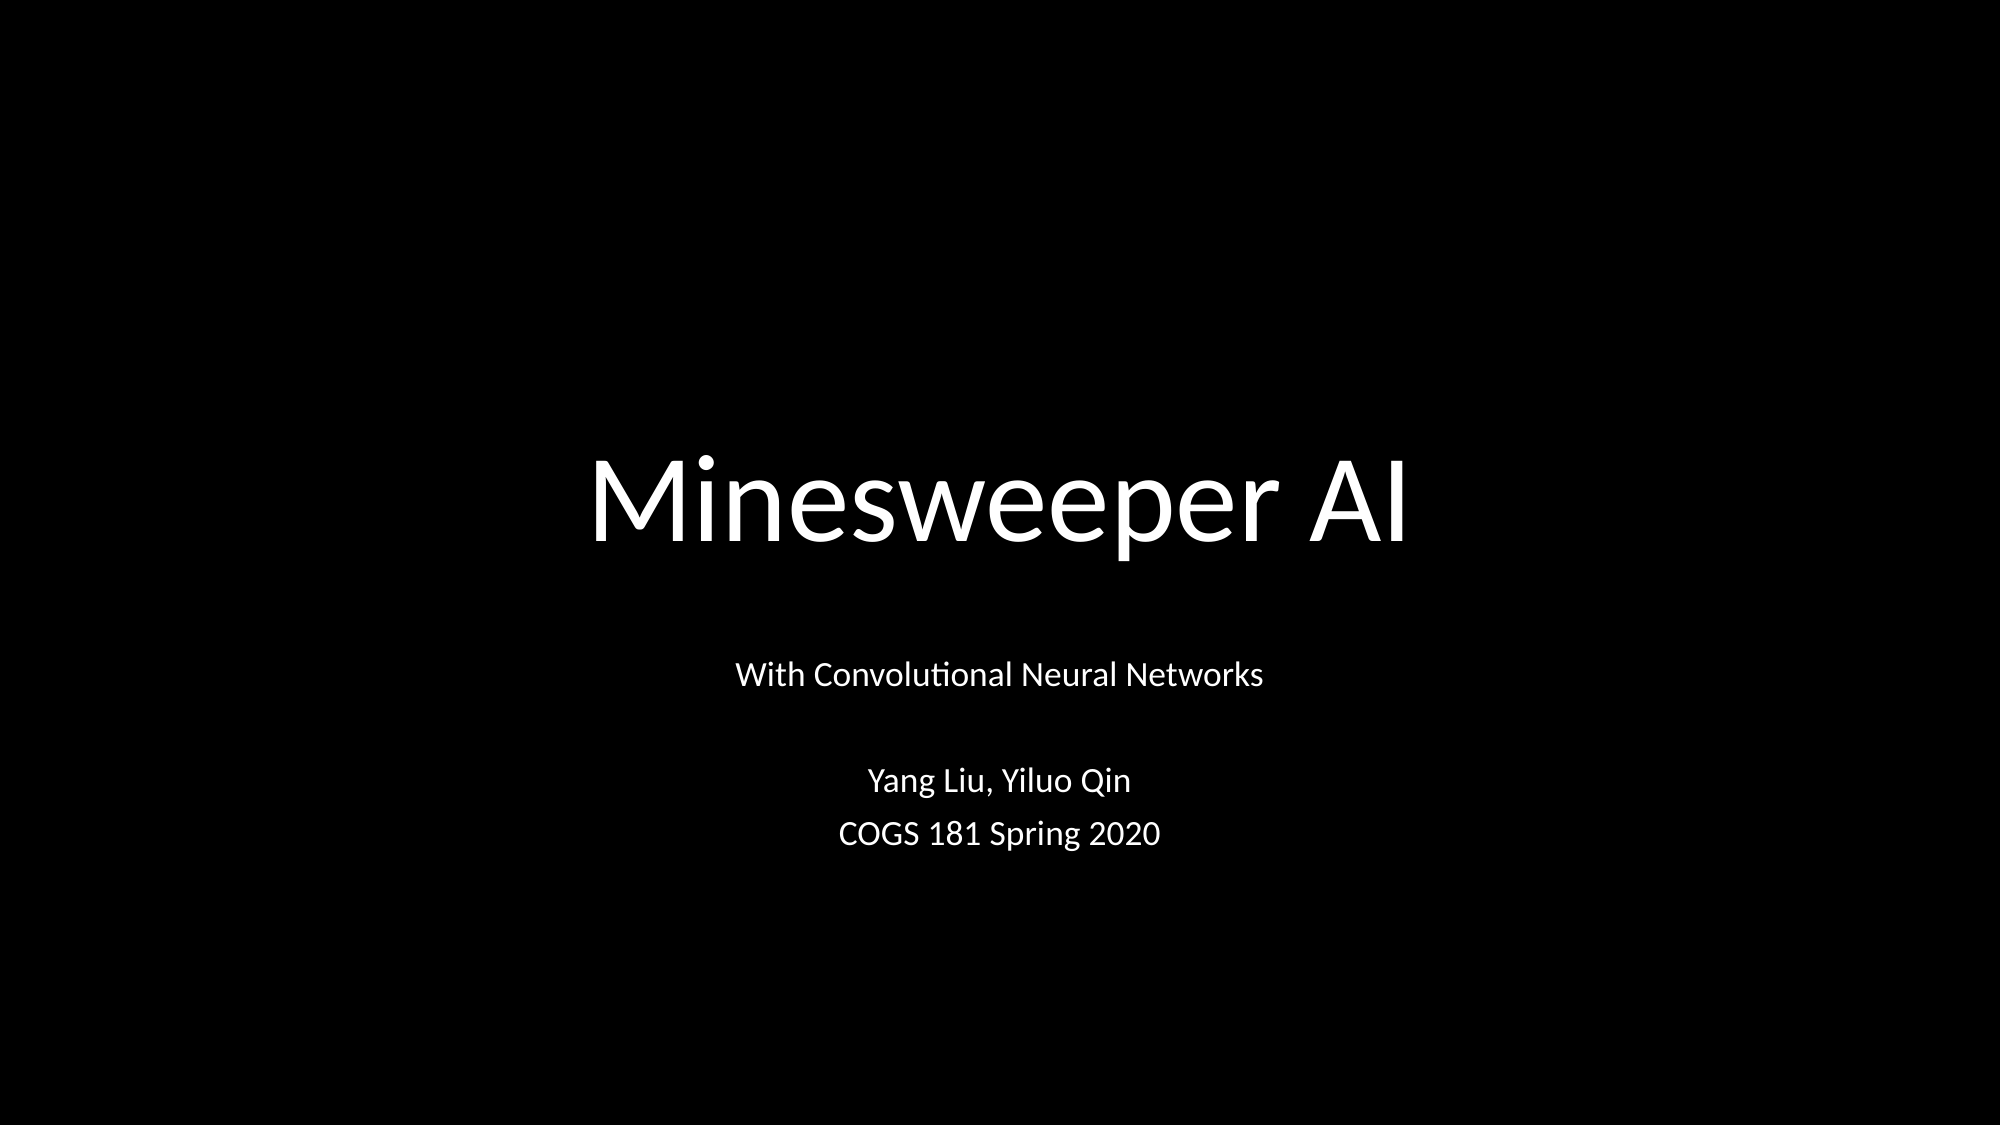

# Minesweeper AI

With Convolutional Neural Networks

Yang Liu, Yiluo Qin
COGS 181 Spring 2020